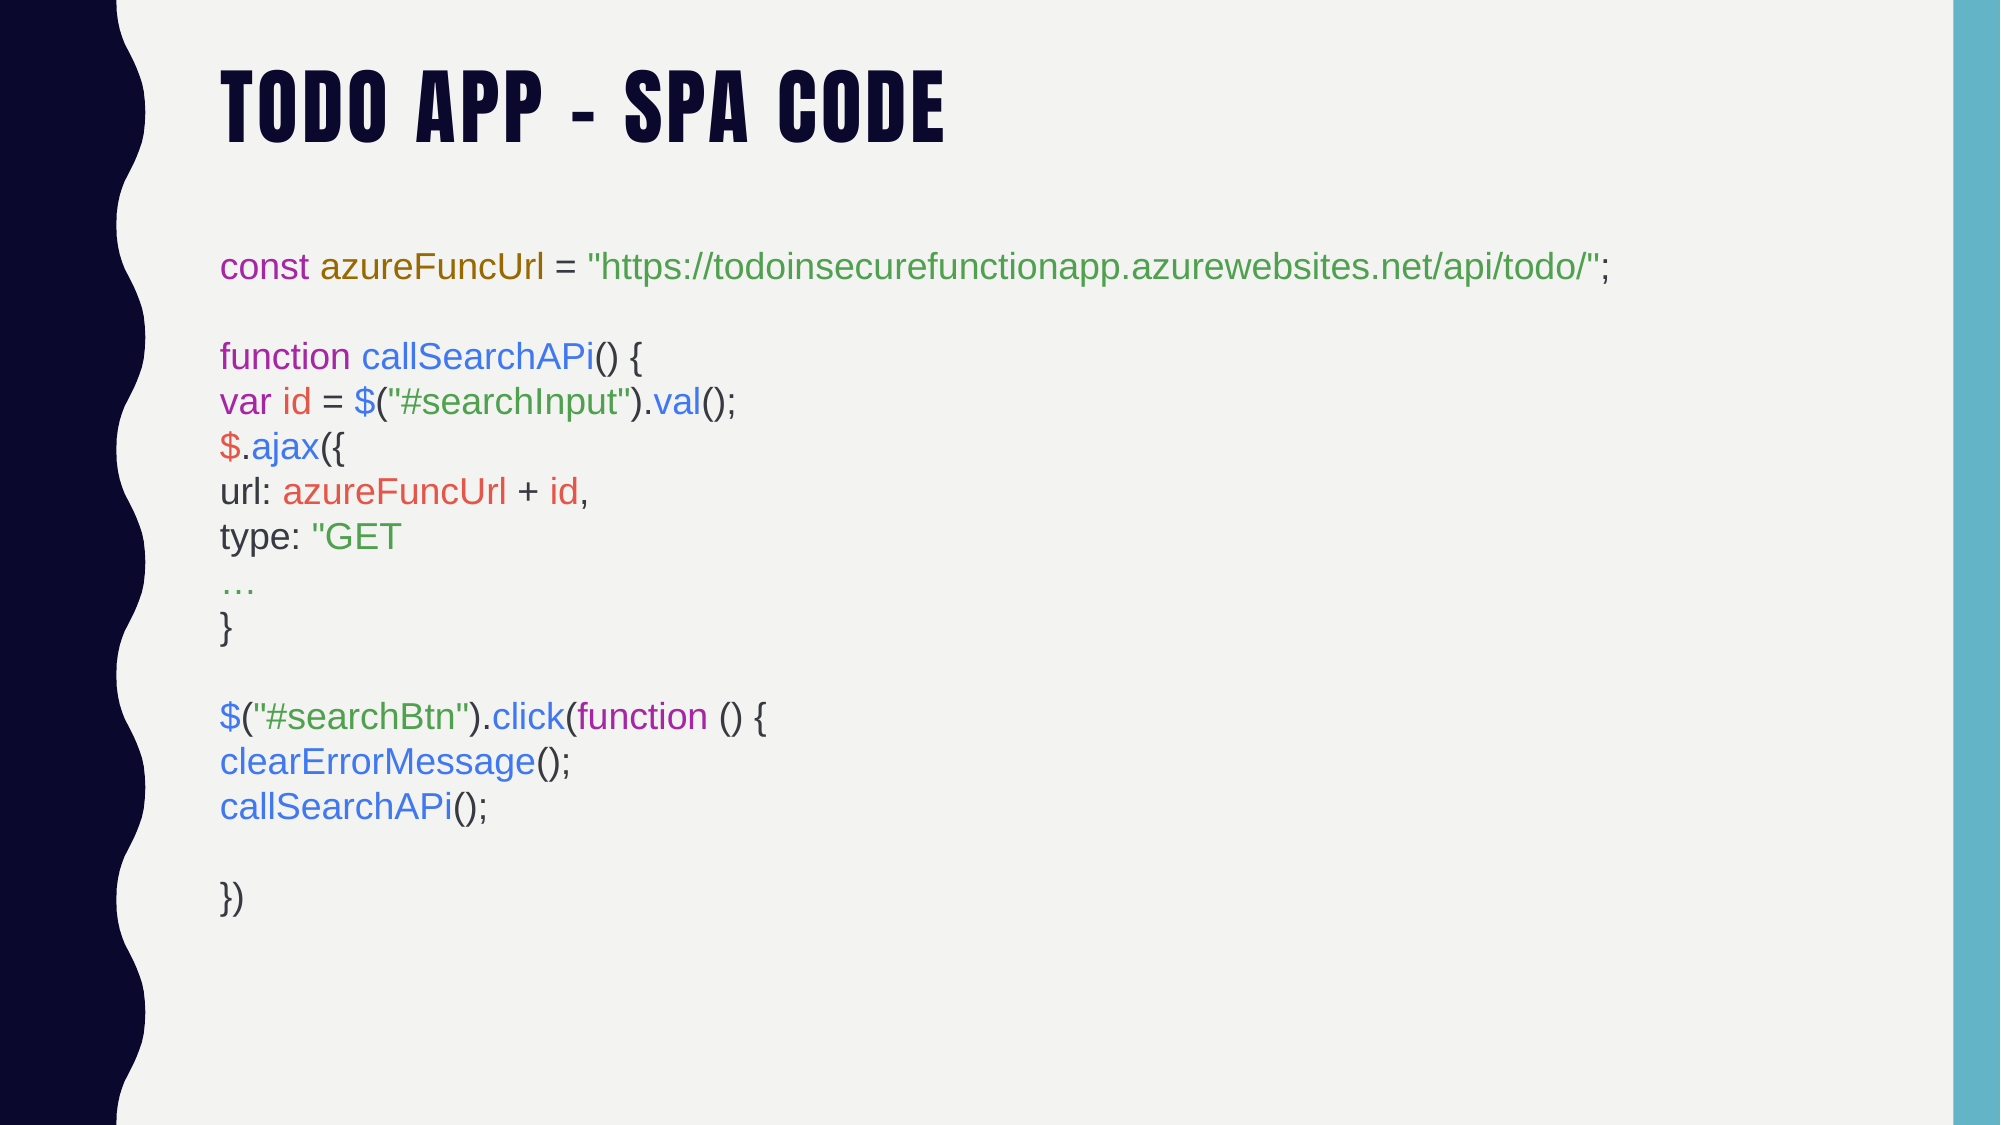

# Todo App - SPA Code
const azureFuncUrl = "https://todoinsecurefunctionapp.azurewebsites.net/api/todo/";

function callSearchAPi() {
var id = $("#searchInput").val();
$.ajax({
url: azureFuncUrl + id,
type: "GET
…
}

$("#searchBtn").click(function () {
clearErrorMessage();
callSearchAPi();
})